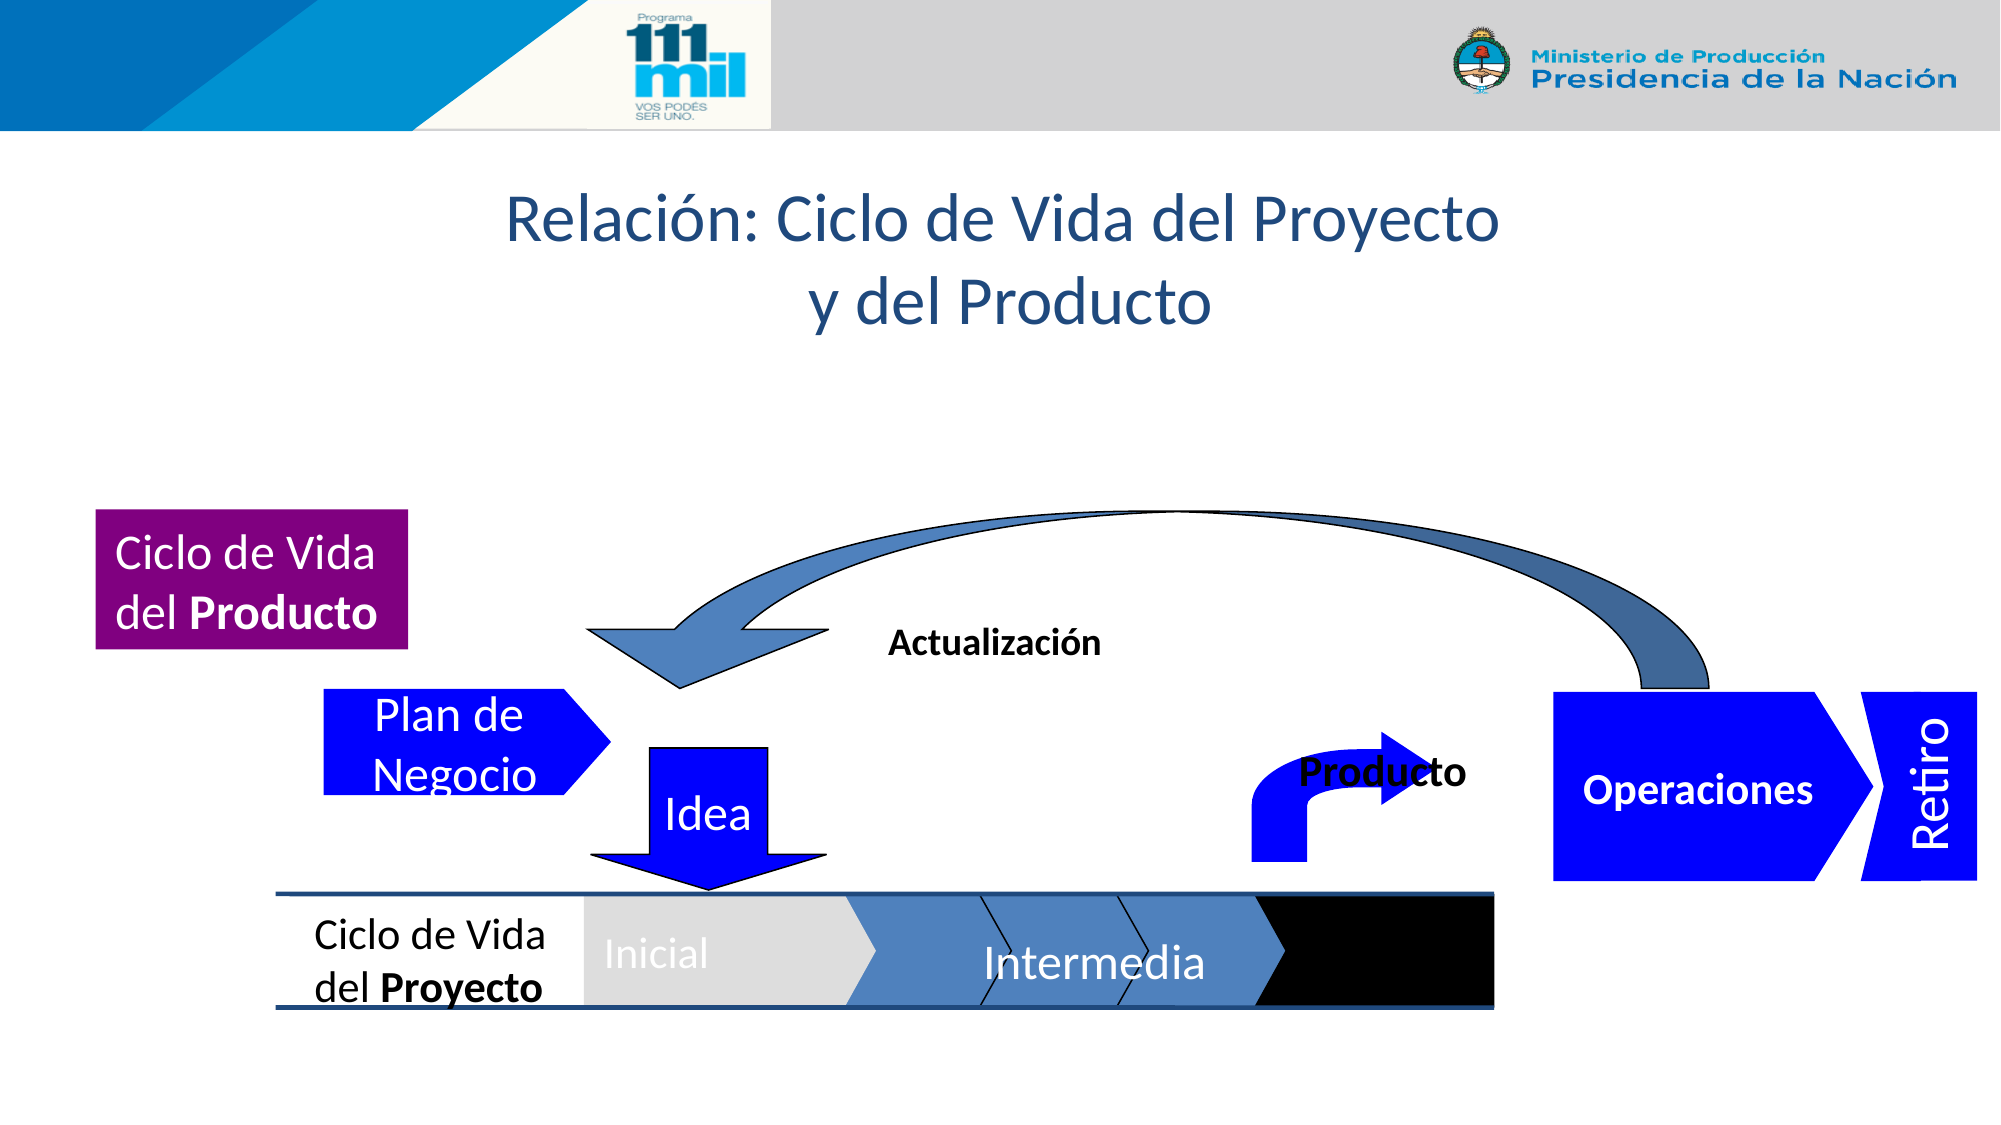

46
# Relación: Ciclo de Vida del Proyecto y del Producto

Ciclo de Vida
del Producto
Actualización
Plan de
Negocio
Operaciones

Retiro
Producto
Idea

Inicial

Ciclo de Vida
del Proyecto
Intermedia
Final